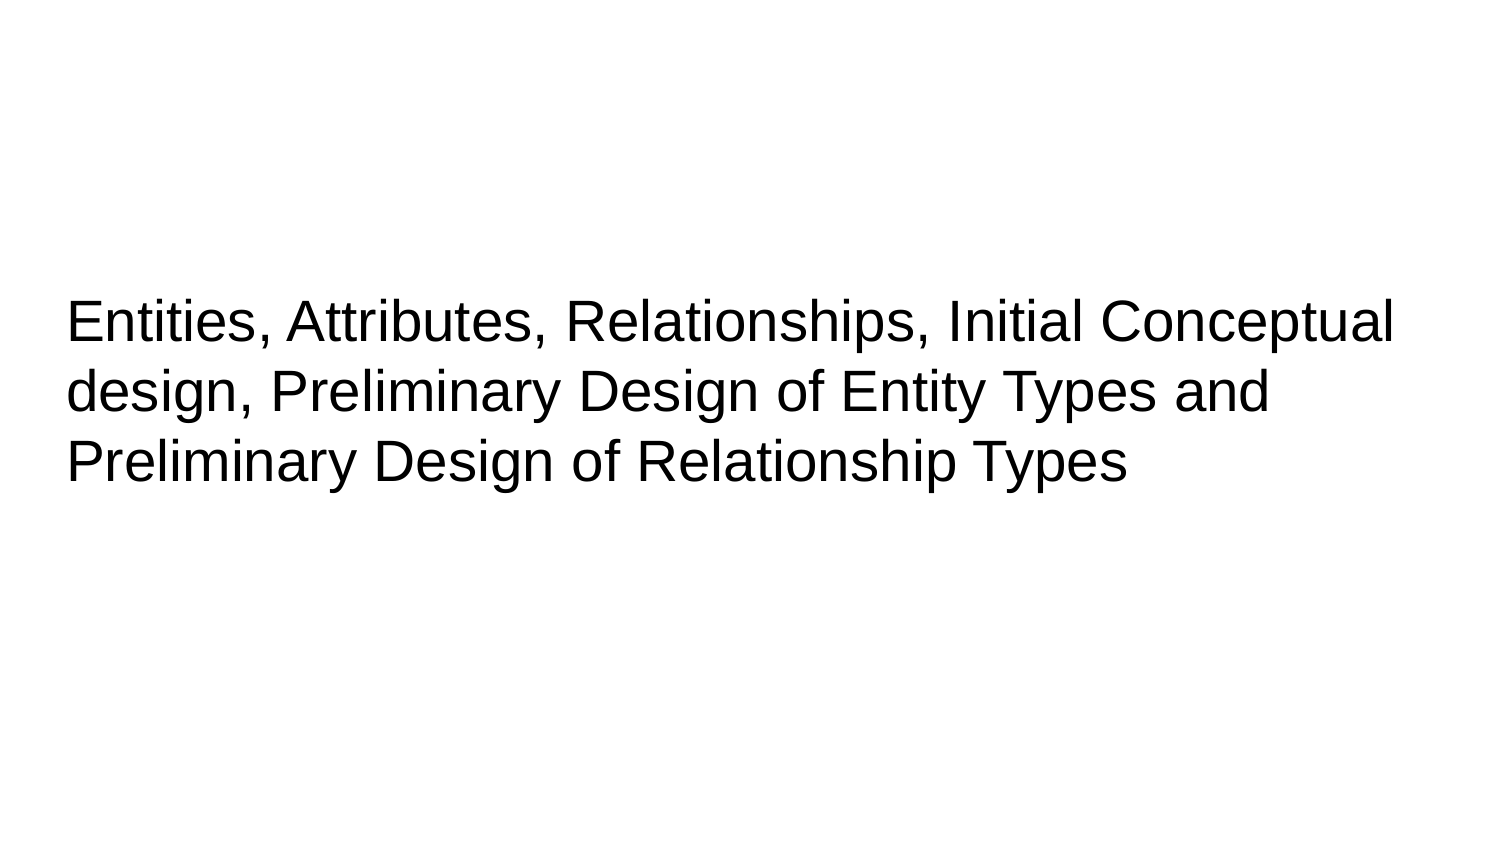

# Entities, Attributes, Relationships, Initial Conceptual design, Preliminary Design of Entity Types and Preliminary Design of Relationship Types